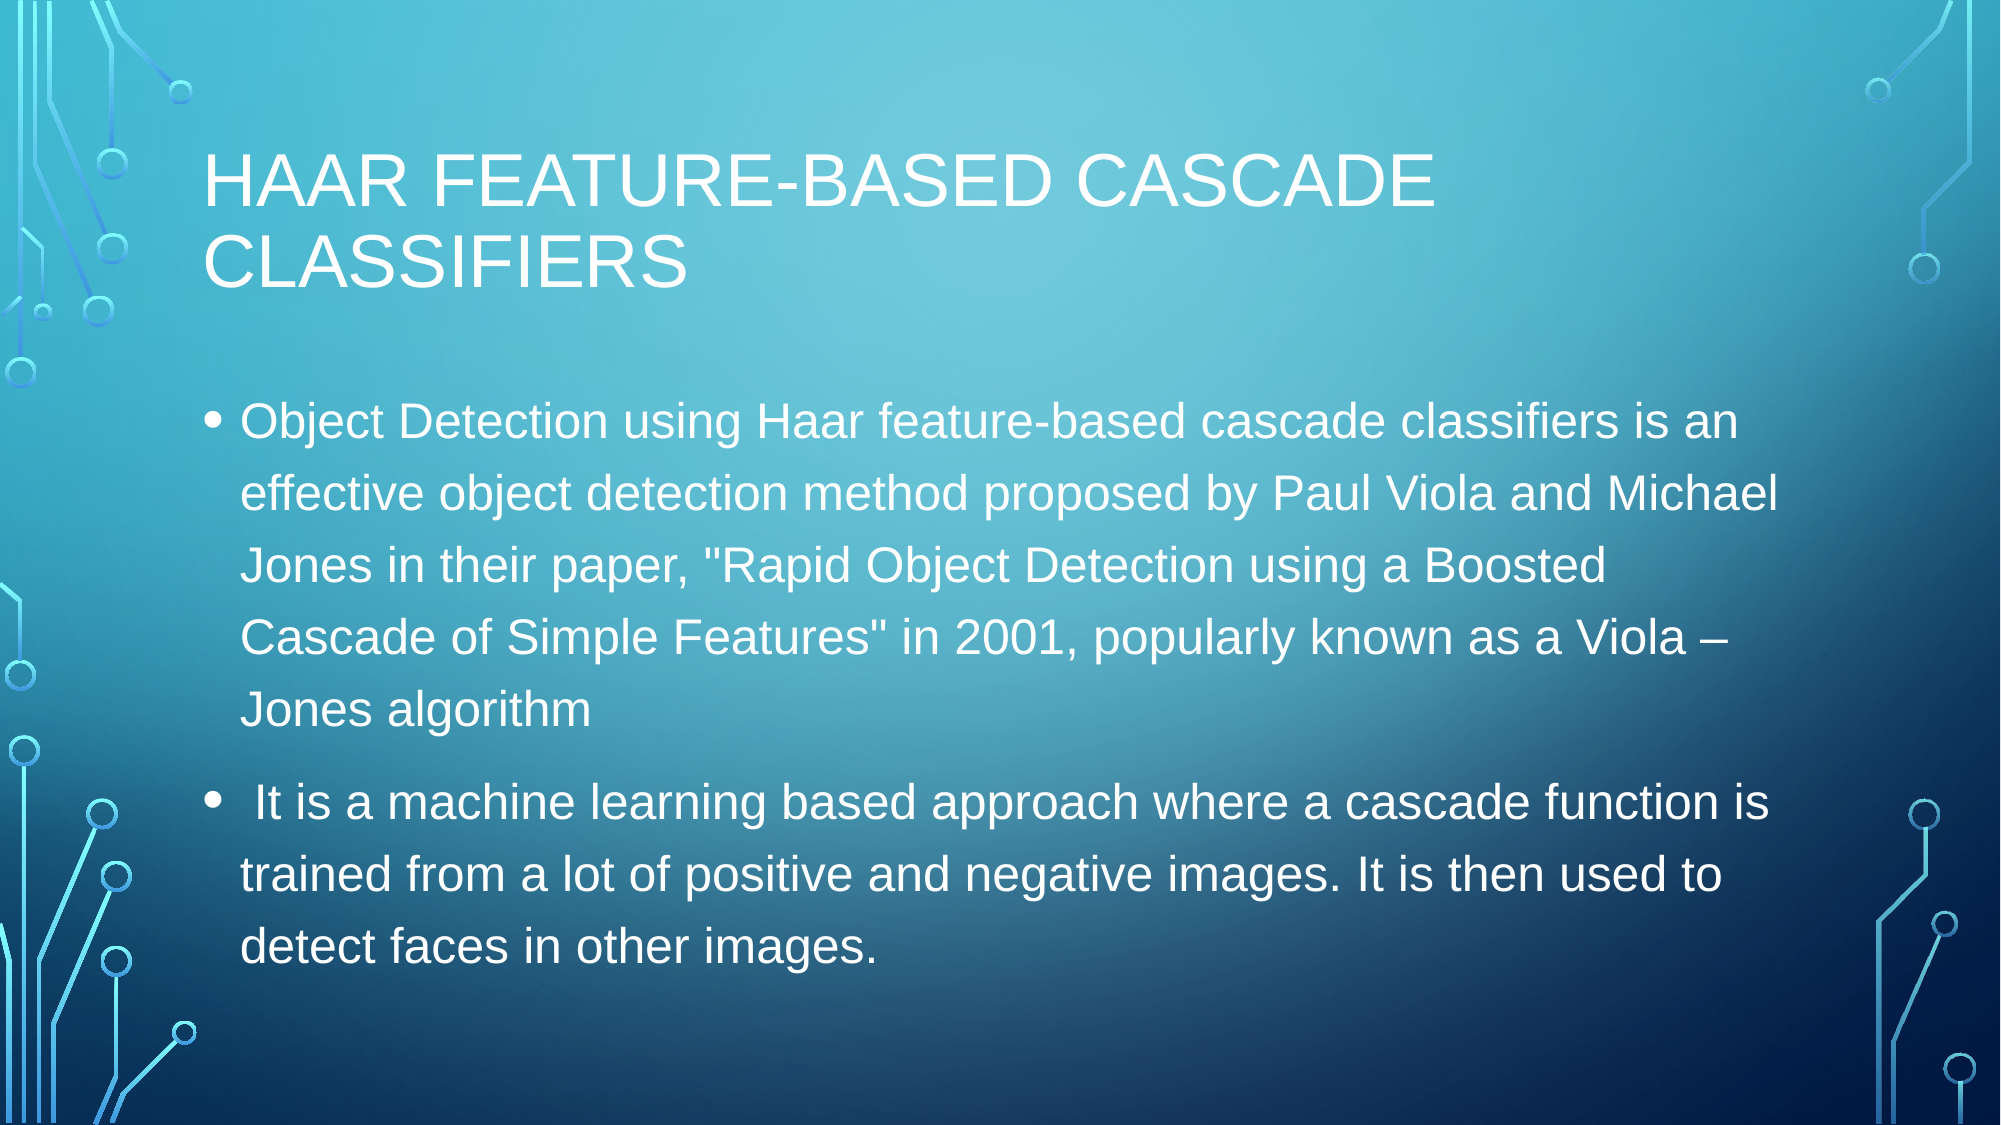

# Haar feature-based cascade classifiers
Object Detection using Haar feature-based cascade classifiers is an effective object detection method proposed by Paul Viola and Michael Jones in their paper, "Rapid Object Detection using a Boosted Cascade of Simple Features" in 2001, popularly known as a Viola – Jones algorithm
 It is a machine learning based approach where a cascade function is trained from a lot of positive and negative images. It is then used to detect faces in other images.